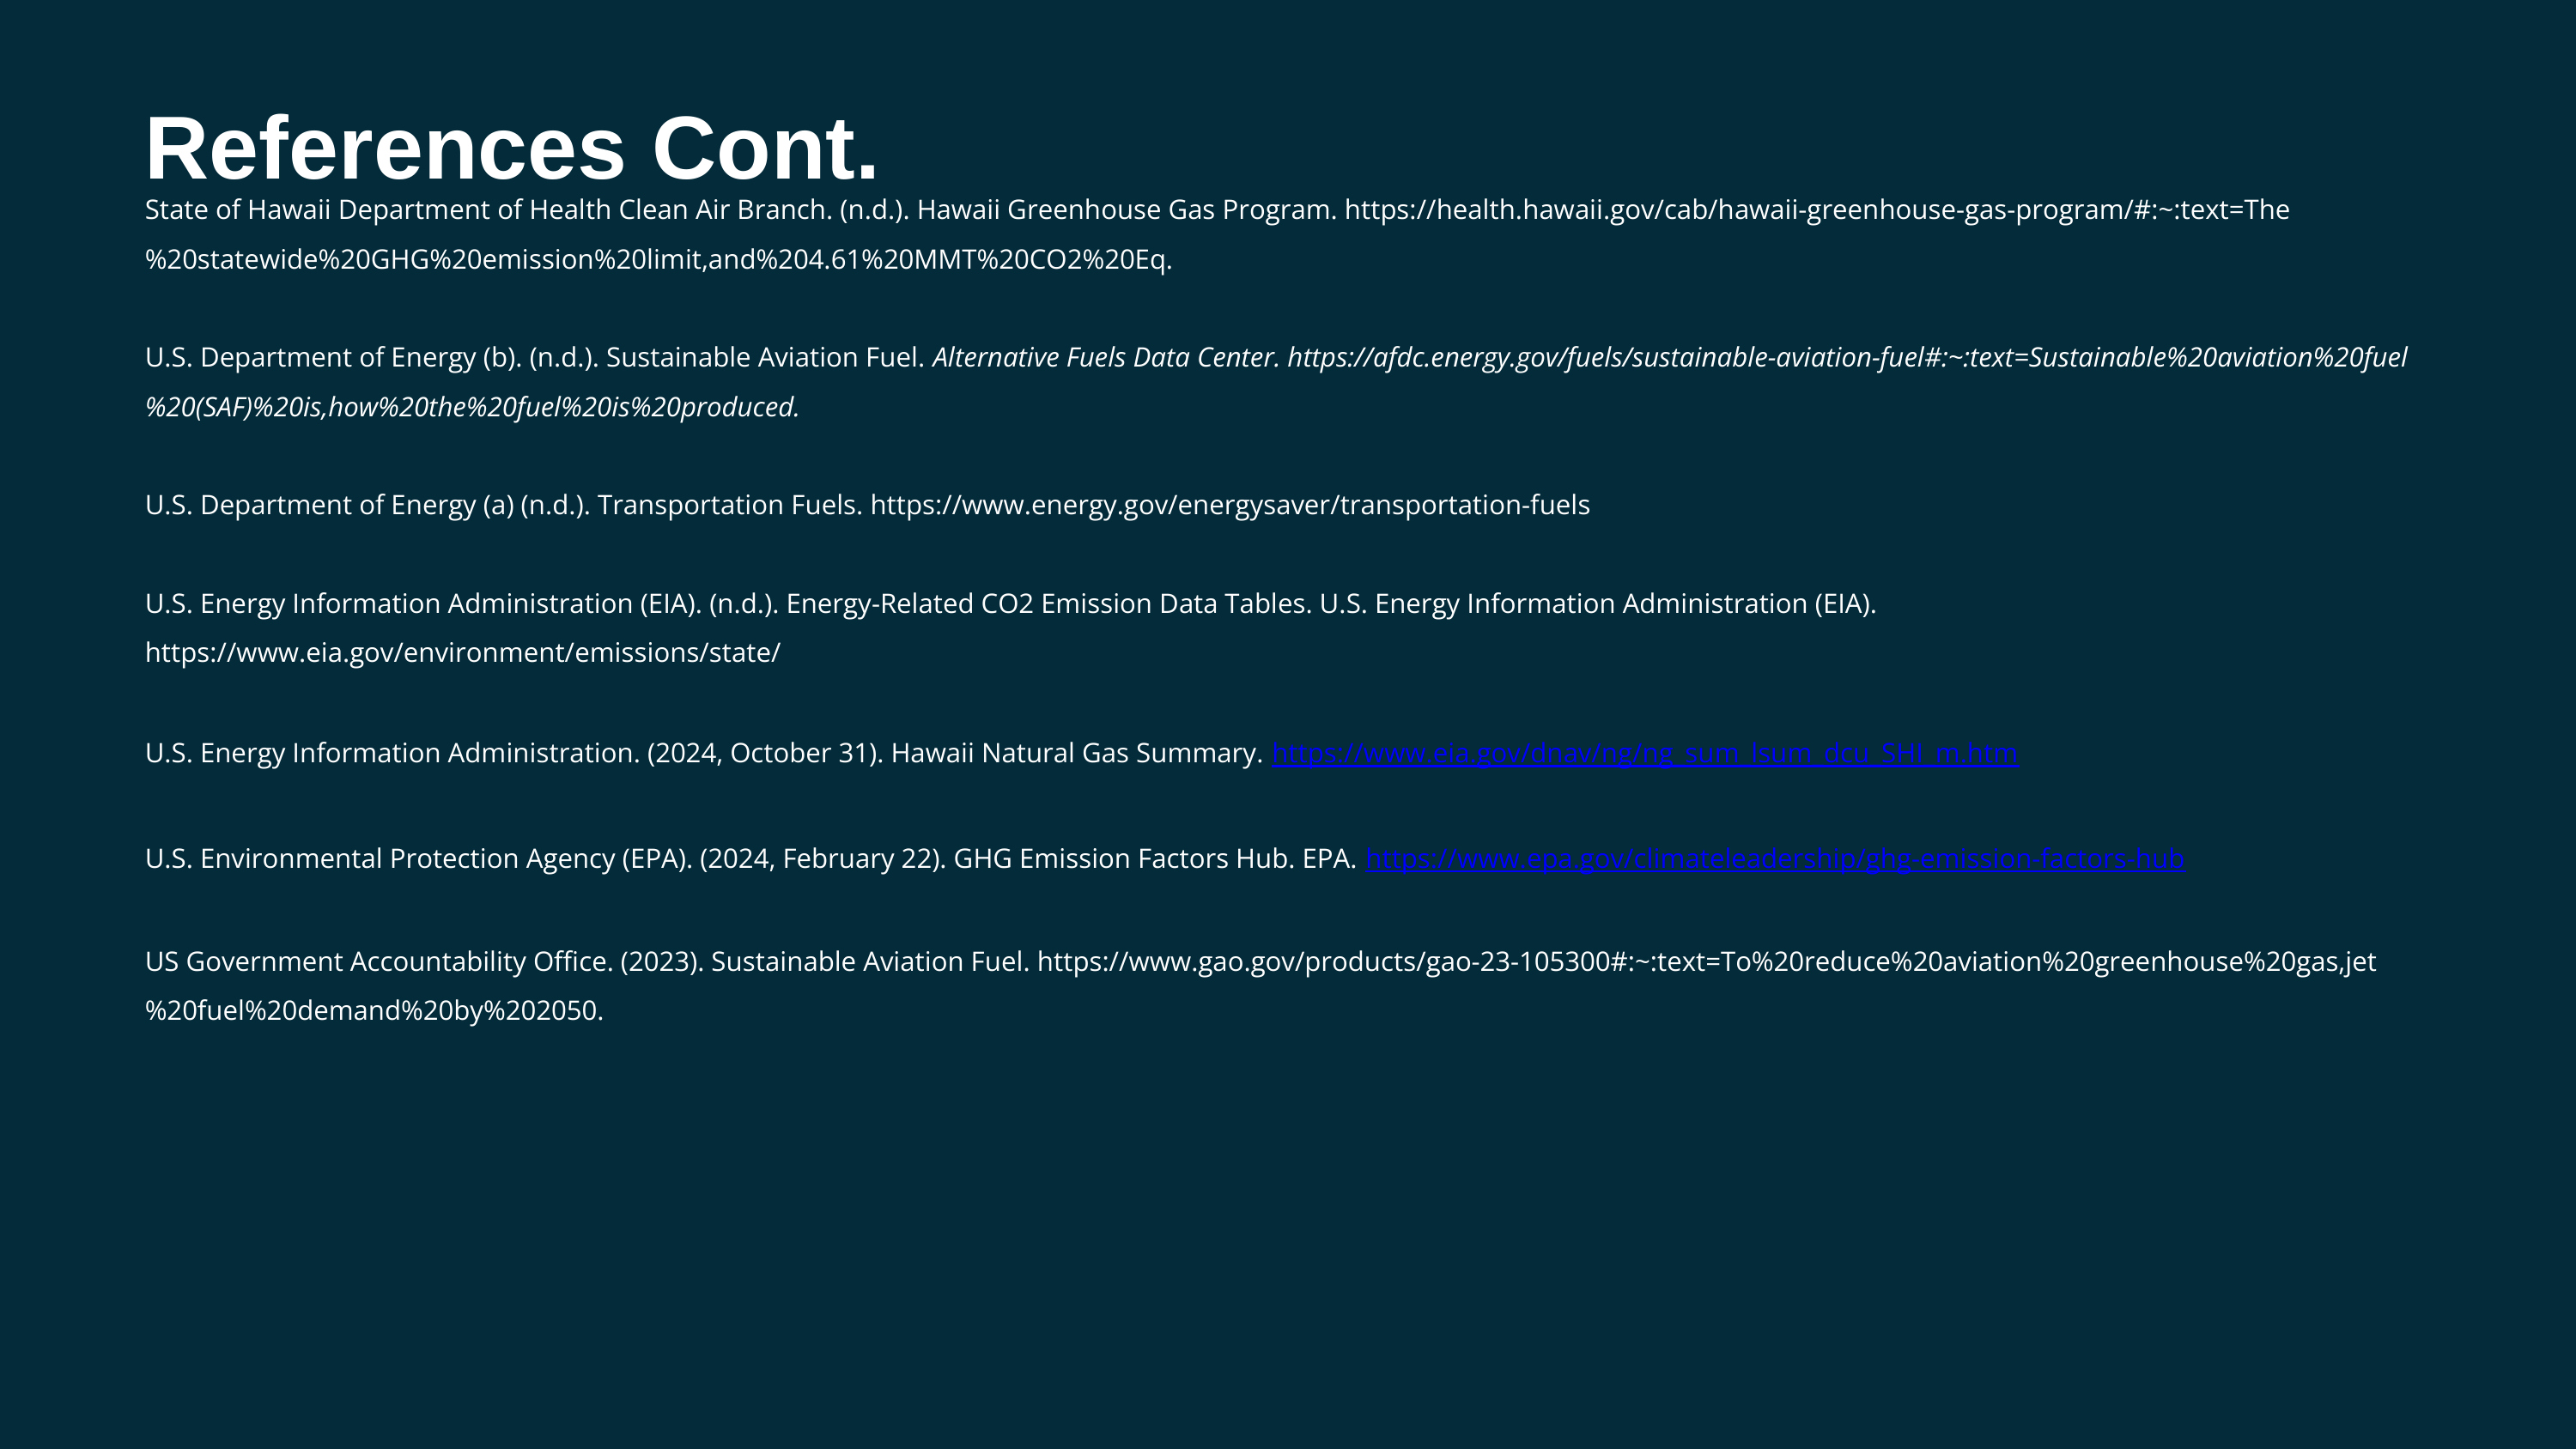

References Cont.
State of Hawaii Department of Health Clean Air Branch. (n.d.). Hawaii Greenhouse Gas Program. https://health.hawaii.gov/cab/hawaii-greenhouse-gas-program/#:~:text=The%20statewide%20GHG%20emission%20limit,and%204.61%20MMT%20CO2%20Eq.

U.S. Department of Energy (b). (n.d.). Sustainable Aviation Fuel. Alternative Fuels Data Center. https://afdc.energy.gov/fuels/sustainable-aviation-fuel#:~:text=Sustainable%20aviation%20fuel%20(SAF)%20is,how%20the%20fuel%20is%20produced.

U.S. Department of Energy (a) (n.d.). Transportation Fuels. https://www.energy.gov/energysaver/transportation-fuels

U.S. Energy Information Administration (EIA). (n.d.). Energy-Related CO2 Emission Data Tables. U.S. Energy Information Administration (EIA). https://www.eia.gov/environment/emissions/state/

U.S. Energy Information Administration. (2024, October 31). Hawaii Natural Gas Summary. https://www.eia.gov/dnav/ng/ng_sum_lsum_dcu_SHI_m.htm

U.S. Environmental Protection Agency (EPA). (2024, February 22). GHG Emission Factors Hub. EPA. https://www.epa.gov/climateleadership/ghg-emission-factors-hub

US Government Accountability Office. (2023). Sustainable Aviation Fuel. https://www.gao.gov/products/gao-23-105300#:~:text=To%20reduce%20aviation%20greenhouse%20gas,jet%20fuel%20demand%20by%202050.